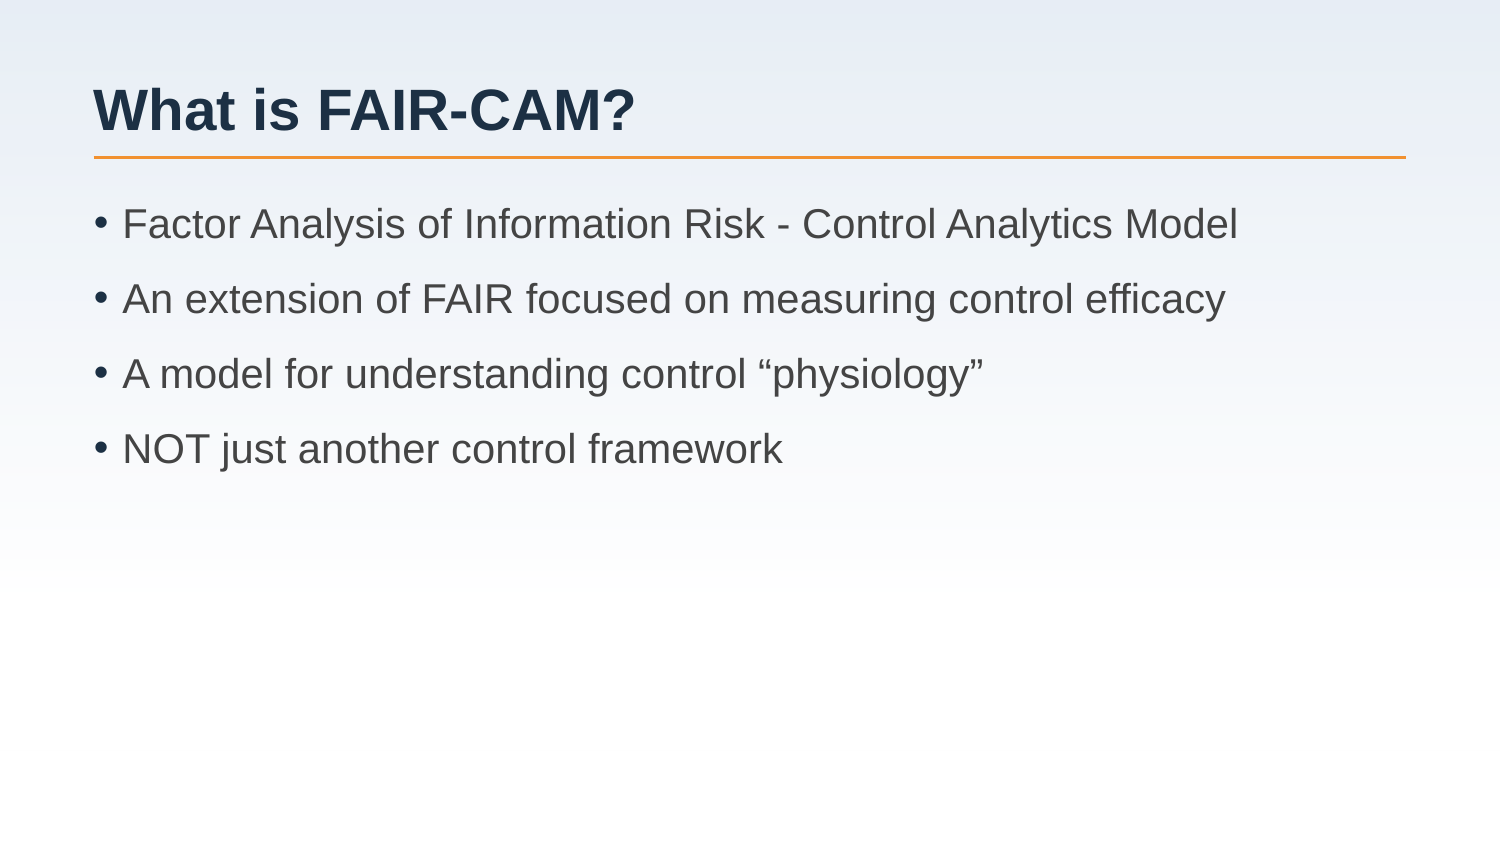

# What is FAIR-CAM?
Factor Analysis of Information Risk - Control Analytics Model
An extension of FAIR focused on measuring control efficacy
A model for understanding control “physiology”
NOT just another control framework